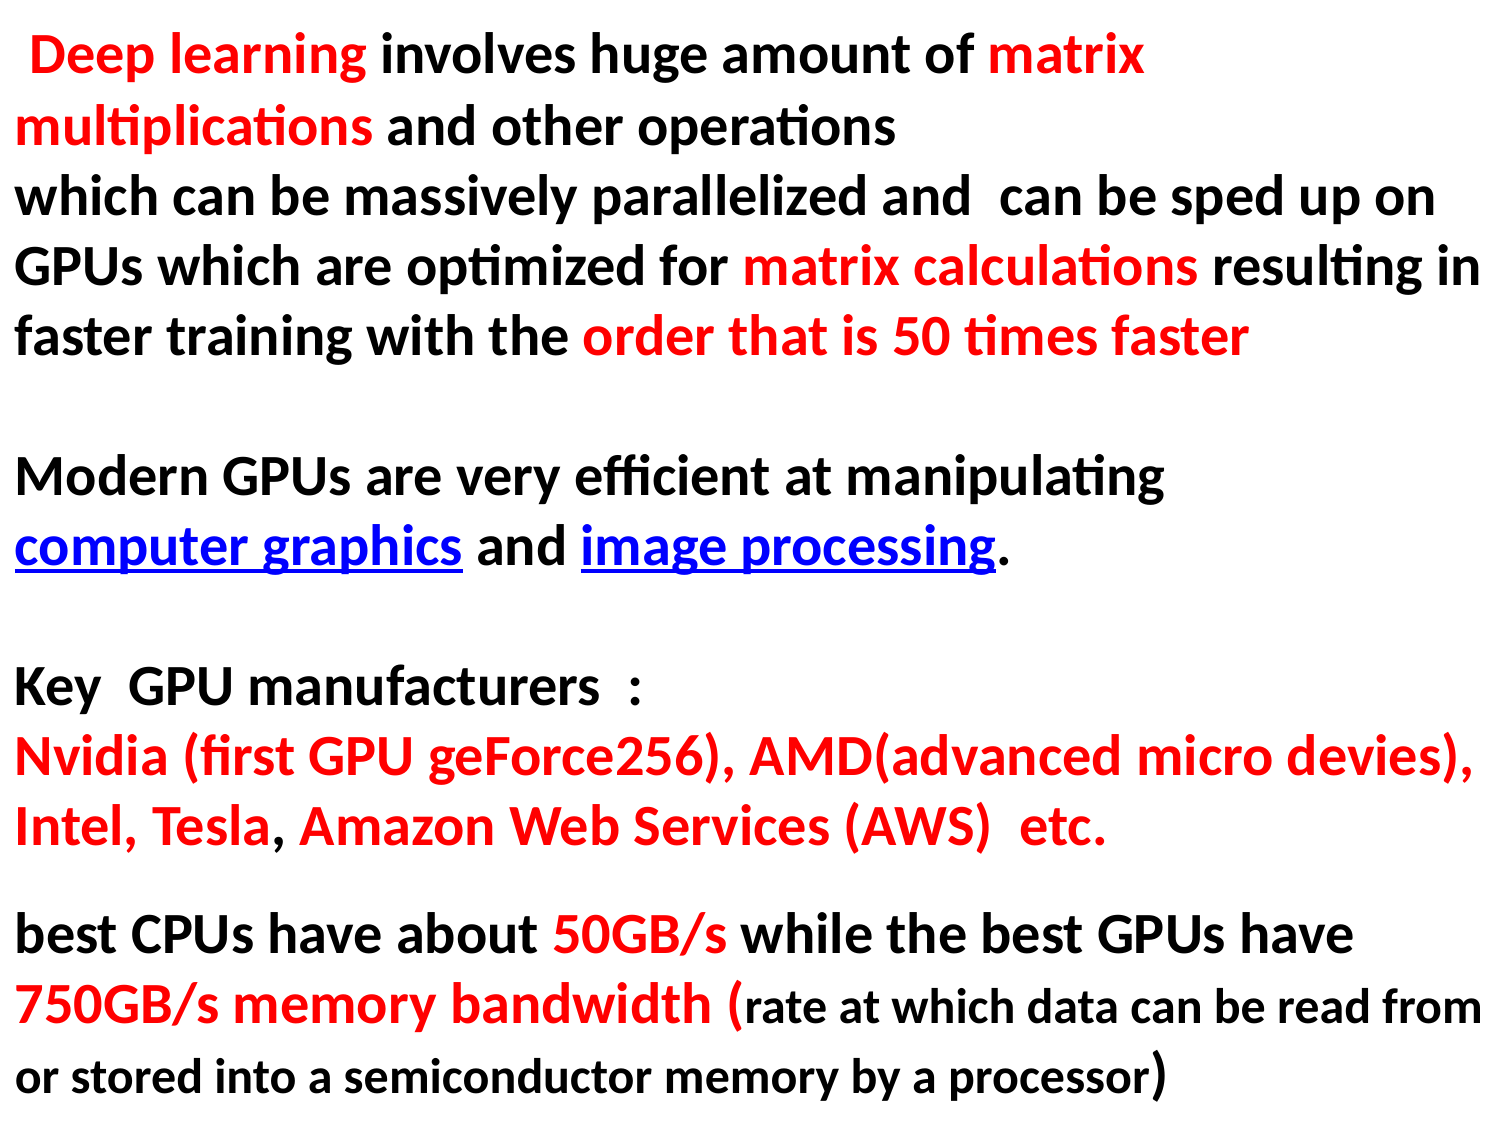

Deep learning involves huge amount of matrix multiplications and other operations
which can be massively parallelized and  can be sped up on GPUs which are optimized for matrix calculations resulting in faster training with the order that is 50 times faster

Modern GPUs are very efficient at manipulating computer graphics and image processing.

Key  GPU manufacturers  :
Nvidia (first GPU geForce256), AMD(advanced micro devies), Intel, Tesla, Amazon Web Services (AWS)  etc.

best CPUs have about 50GB/s while the best GPUs have 750GB/s memory bandwidth (rate at which data can be read from or stored into a semiconductor memory by a processor)